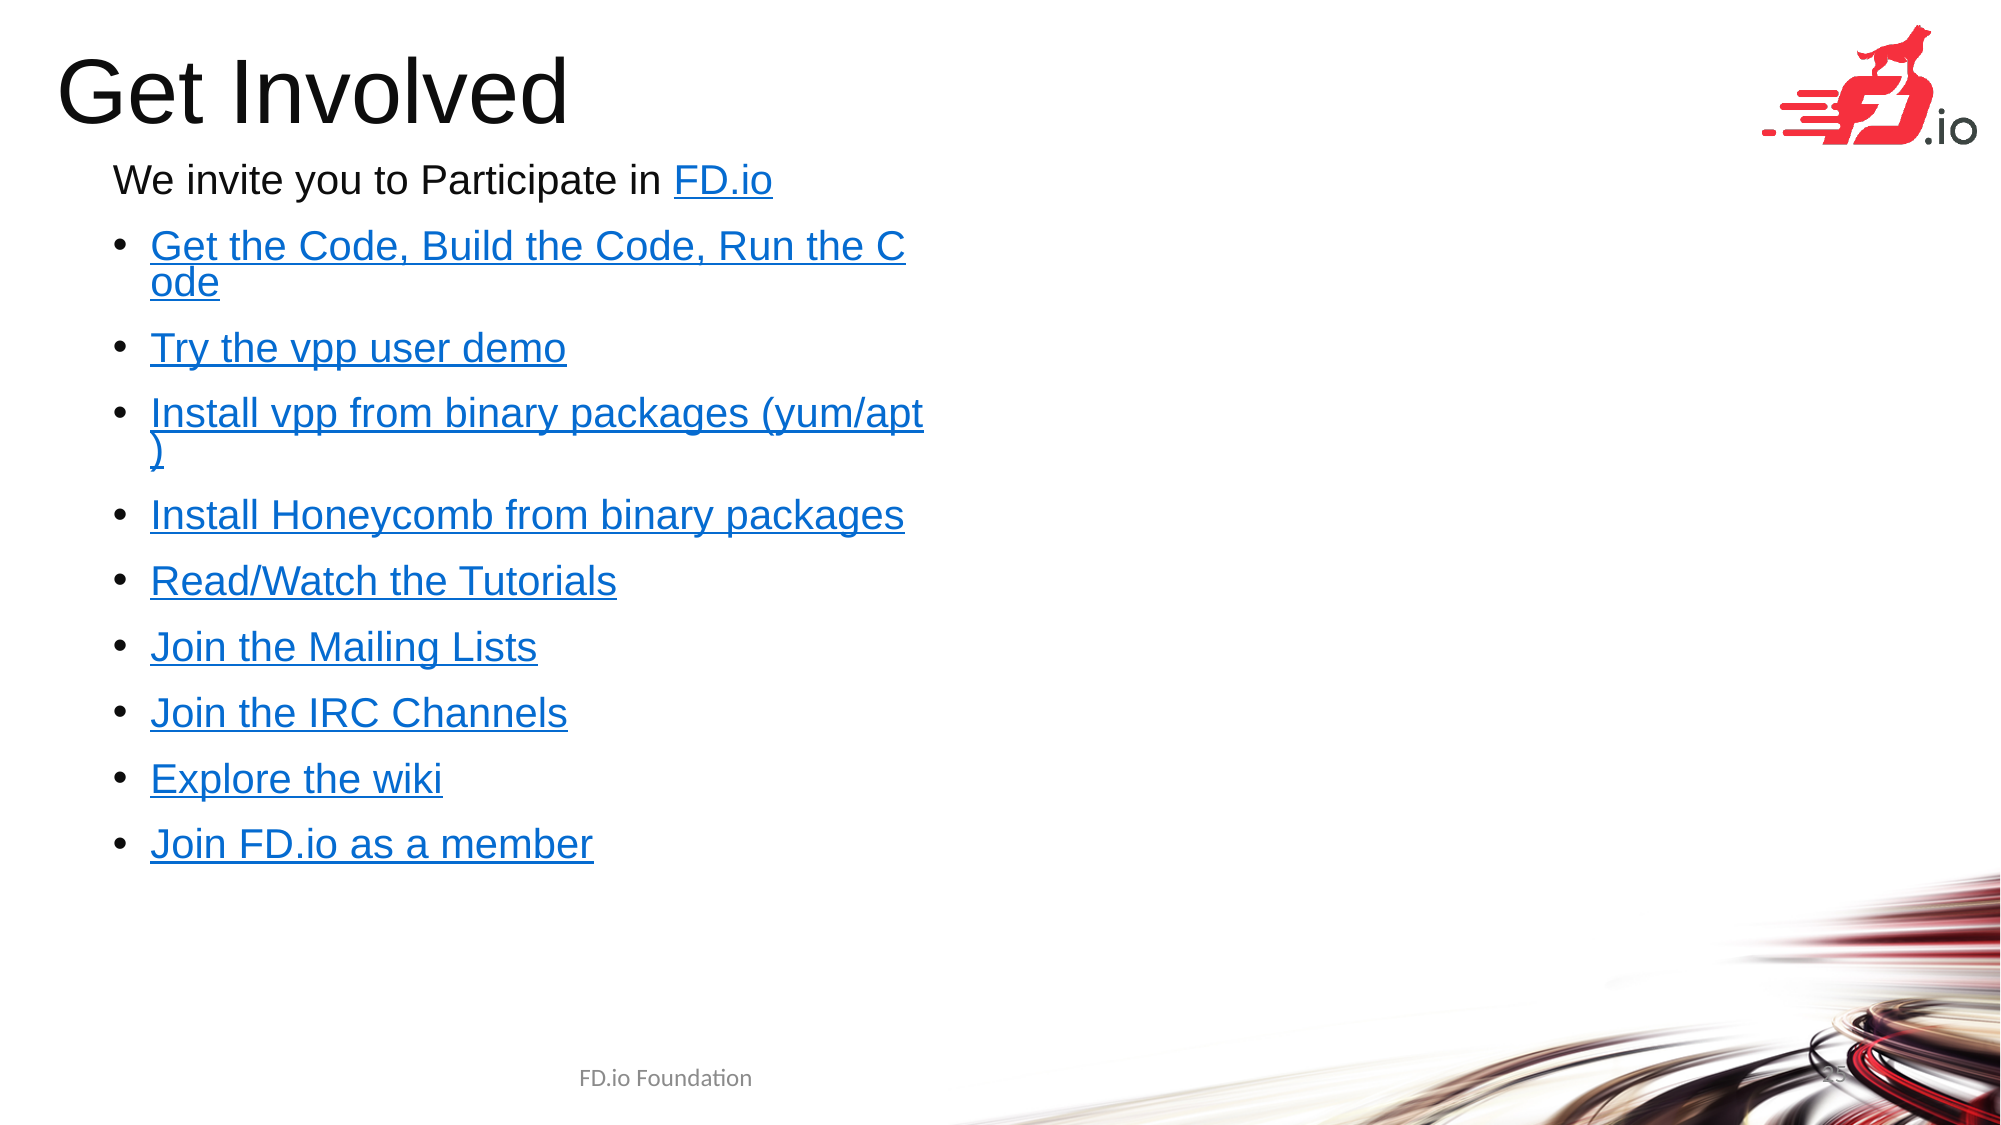

# Get Involved
We invite you to Participate in FD.io
Get the Code, Build the Code, Run the Code
Try the vpp user demo
Install vpp from binary packages (yum/apt)
Install Honeycomb from binary packages
Read/Watch the Tutorials
Join the Mailing Lists
Join the IRC Channels
Explore the wiki
Join FD.io as a member

25
FD.io Foundation